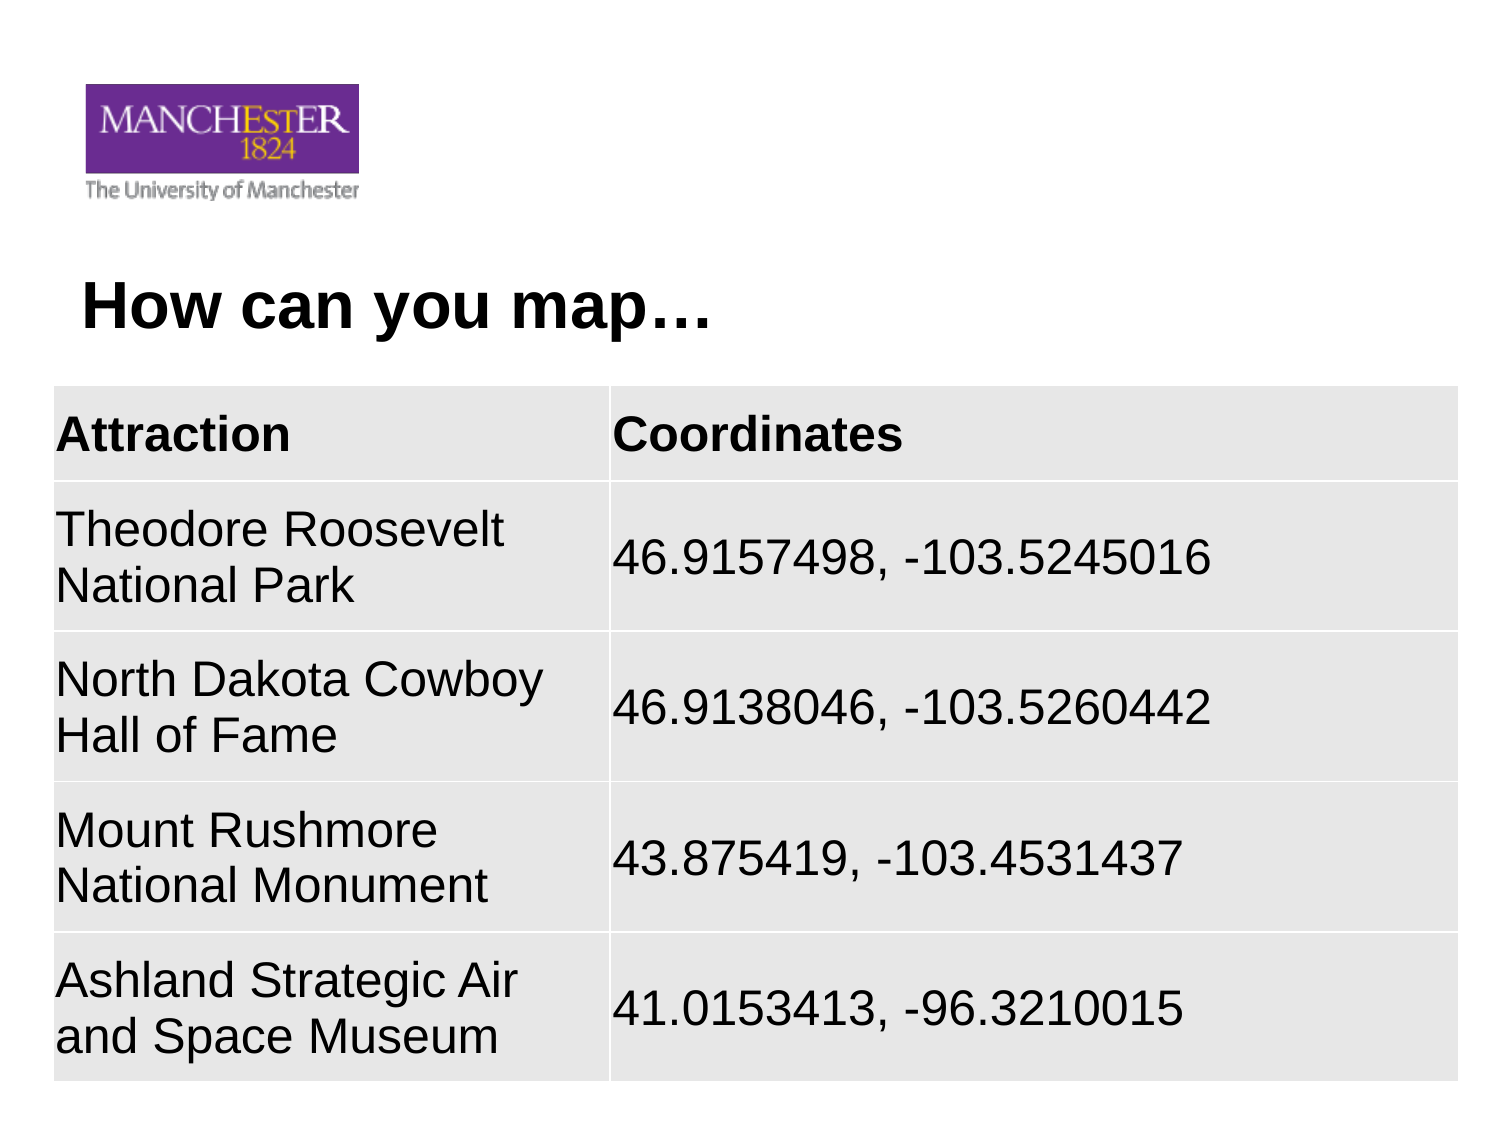

# How can you map…
| Attraction | Coordinates |
| --- | --- |
| Theodore Roosevelt National Park | 46.9157498, -103.5245016 |
| North Dakota Cowboy Hall of Fame | 46.9138046, -103.5260442 |
| Mount Rushmore National Monument | 43.875419, -103.4531437 |
| Ashland Strategic Air and Space Museum | 41.0153413, -96.3210015 |